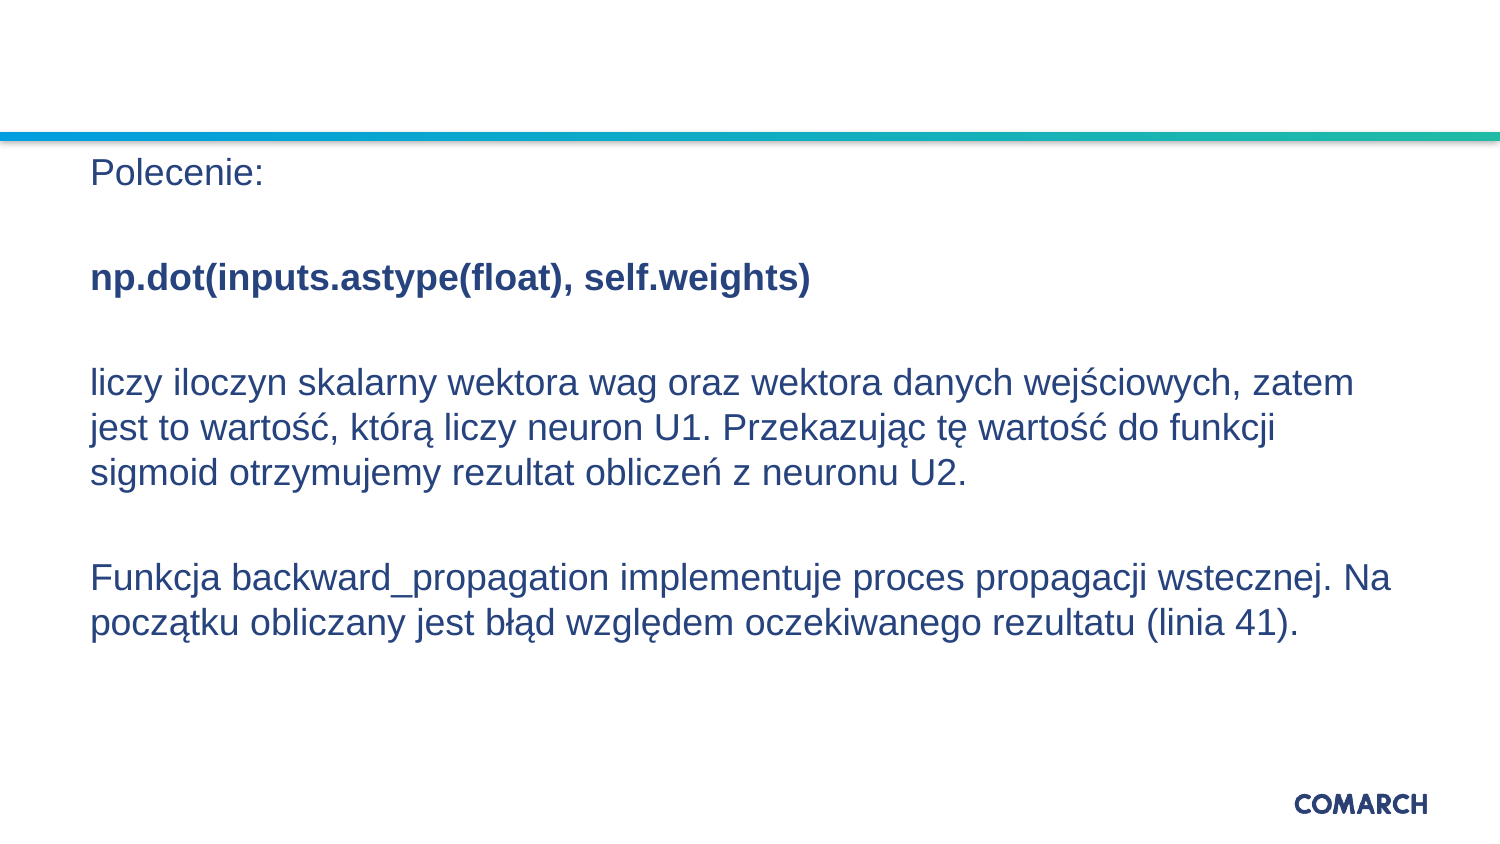

Polecenie:

np.dot(inputs.astype(float), self.weights)

liczy iloczyn skalarny wektora wag oraz wektora danych wejściowych, zatem jest to wartość, którą liczy neuron U1. Przekazując tę wartość do funkcji sigmoid otrzymujemy rezultat obliczeń z neuronu U2.

Funkcja backward_propagation implementuje proces propagacji wstecznej. Na początku obliczany jest błąd względem oczekiwanego rezultatu (linia 41).